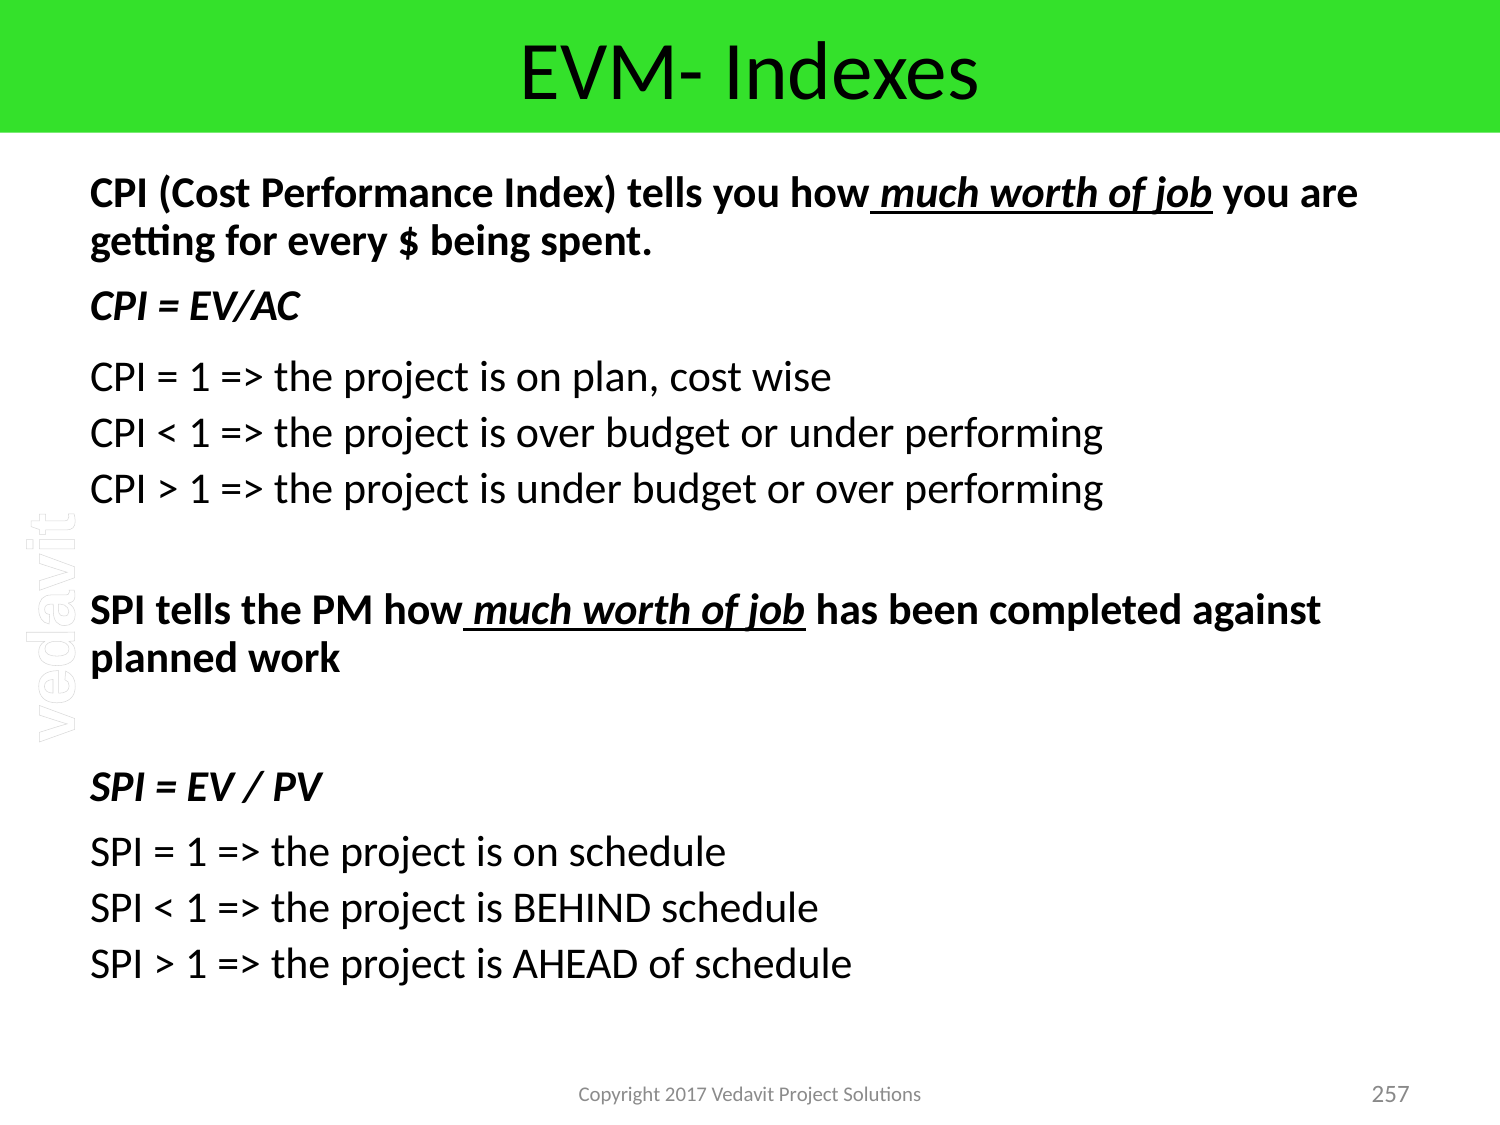

# EVM- Indexes
CPI (Cost Performance Index) tells you how much worth of job you are getting for every $ being spent.
CPI = EV/AC
CPI = 1 => the project is on plan, cost wise
CPI < 1 => the project is over budget or under performing
CPI > 1 => the project is under budget or over performing

SPI tells the PM how much worth of job has been completed against planned work

SPI = EV / PV
SPI = 1 => the project is on schedule
SPI < 1 => the project is BEHIND schedule
SPI > 1 => the project is AHEAD of schedule

Copyright 2017 Vedavit Project Solutions
257